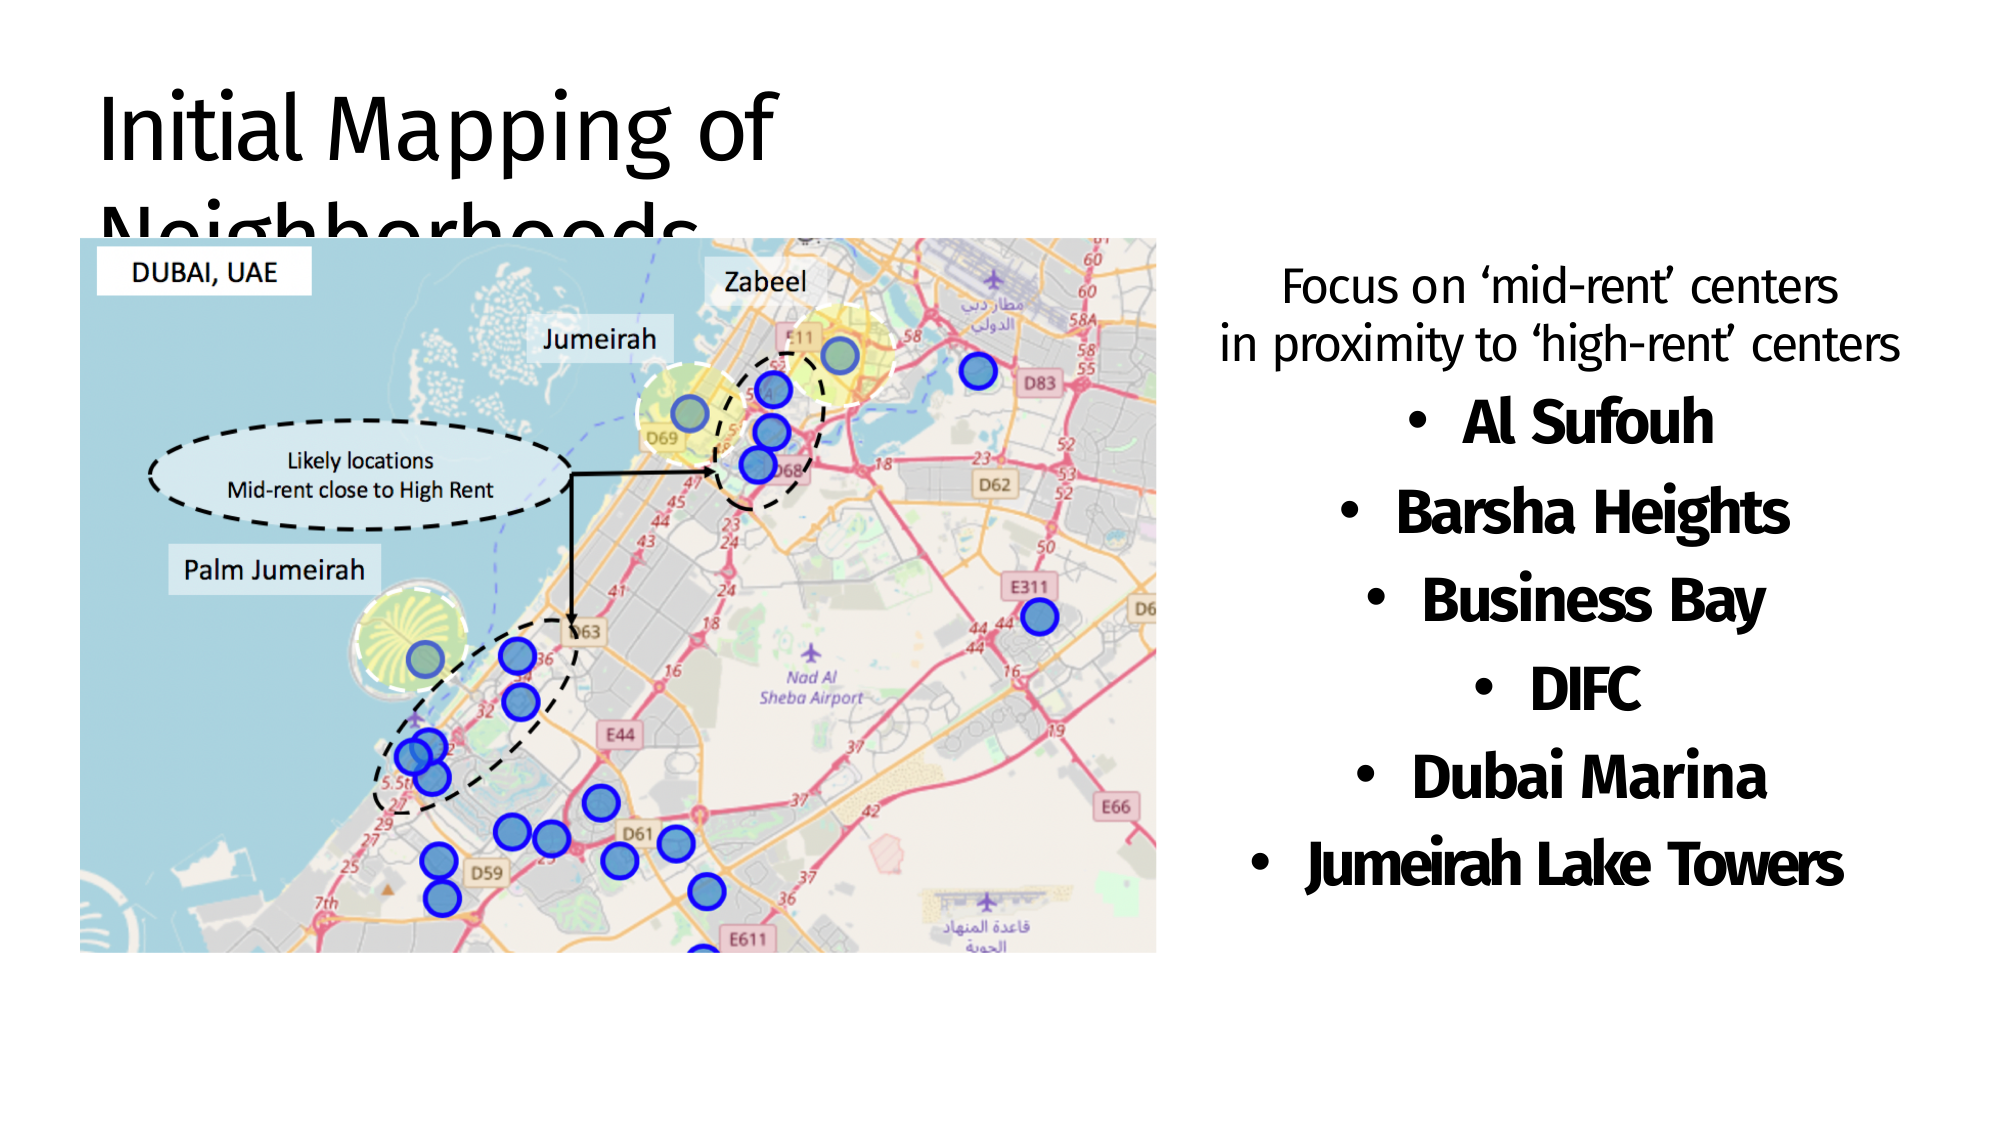

# Initial Mapping of Neighborhoods

Focus on ‘mid-rent’ centers
in proximity to ‘high-rent’ centers
Al Sufouh
Barsha Heights
Business Bay
DIFC
Dubai Marina
Jumeirah Lake Towers